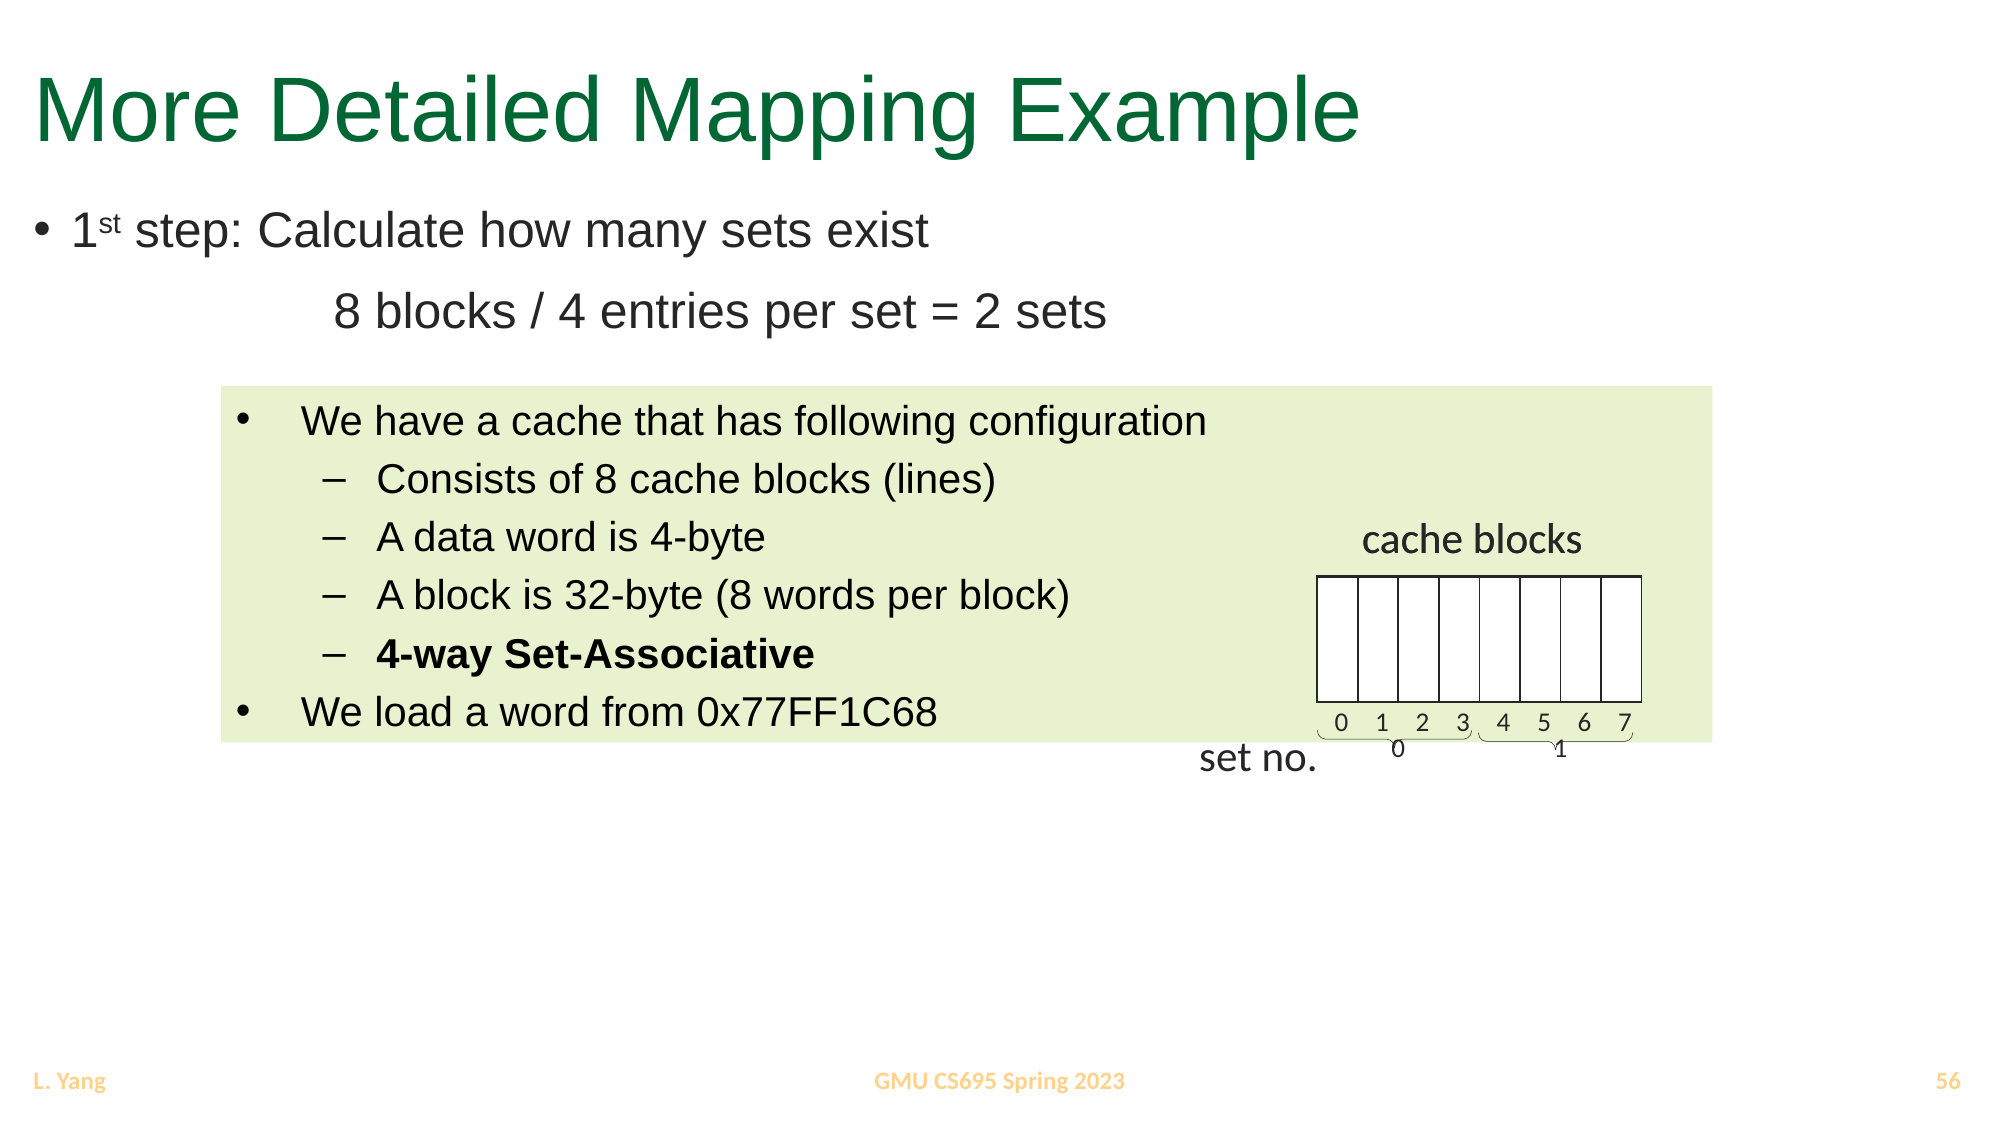

# More Detailed Mapping Example
1st step: Calculate how many sets exist
		8 blocks / 4 entries per set = 2 sets
We have a cache that has following configuration
Consists of 8 cache blocks (lines)
A data word is 4-byte
A block is 32-byte (8 words per block)
4-way Set-Associative
We load a word from 0x77FF1C68
cache blocks
cache blocks
|  |  |  |  |  |  |  |  |
| --- | --- | --- | --- | --- | --- | --- | --- |
| 0 |  |  |  | 1 |  |  |  |
|  |  |  |  |  |  |  |  |
| --- | --- | --- | --- | --- | --- | --- | --- |
| 0 | 1 | 2 | 3 | 4 | 5 | 6 | 7 |

set no.
56
GMU CS695 Spring 2023
L. Yang